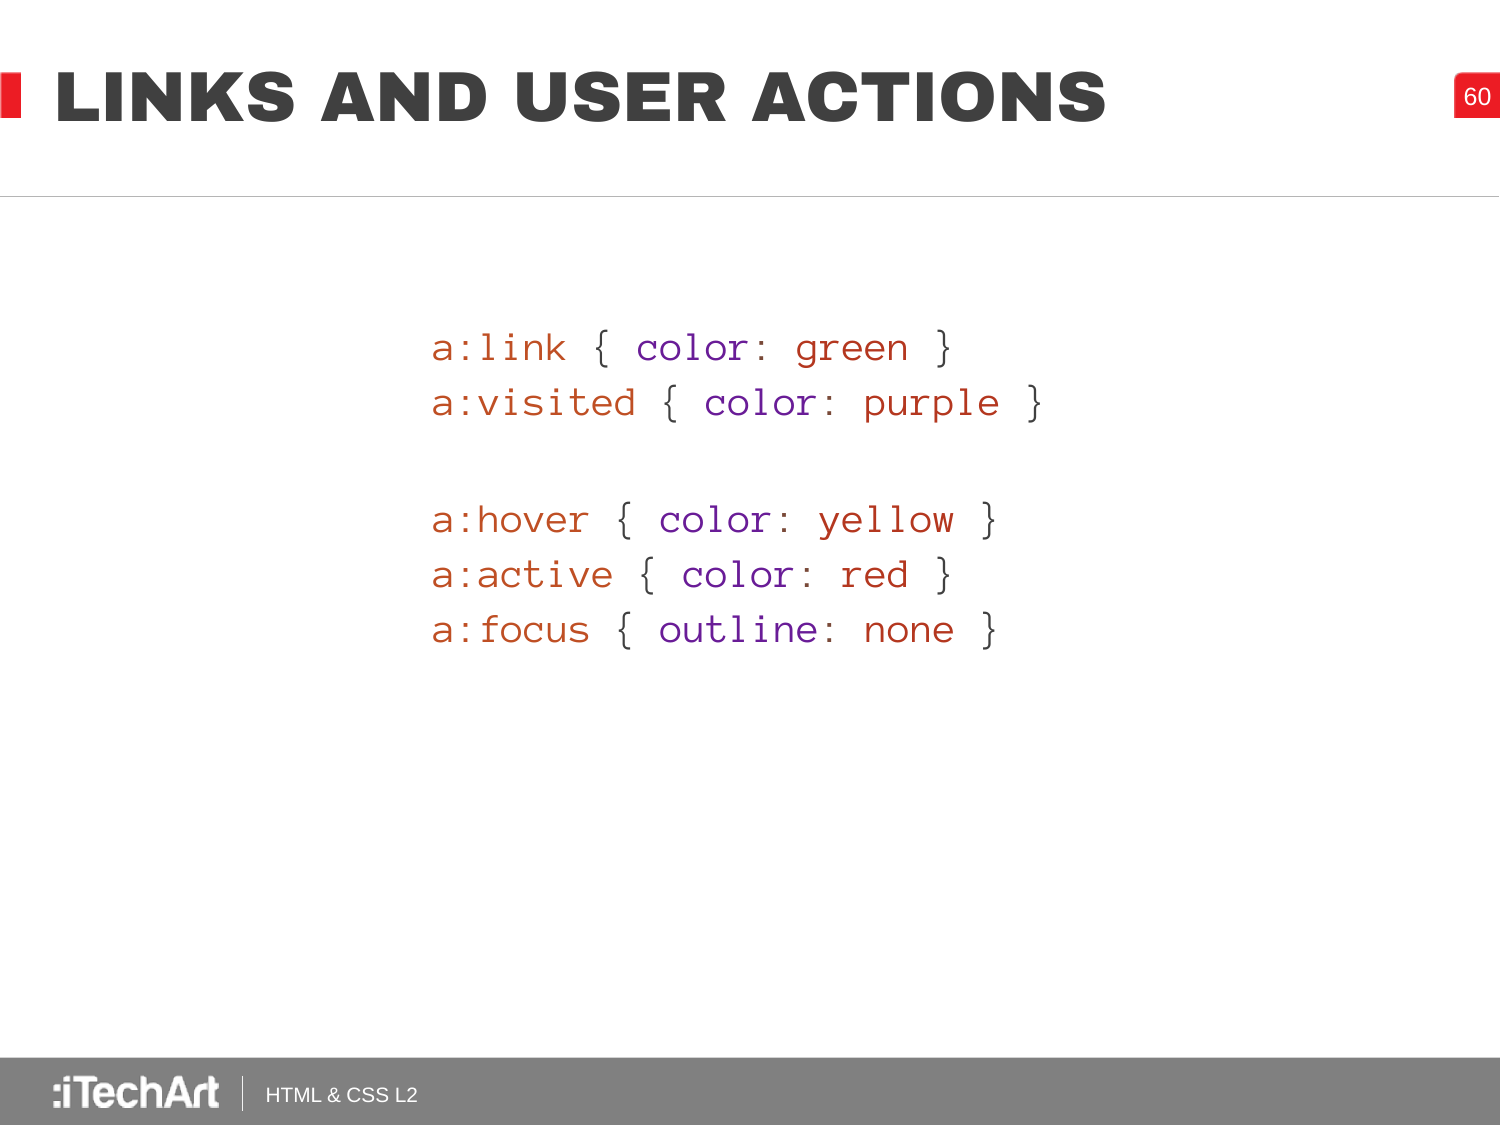

# Links and user actions
a:link { color: green }
a:visited { color: purple }

a:hover { color: yellow }
a:active { color: red }
a:focus { outline: none }

HTML & CSS L2